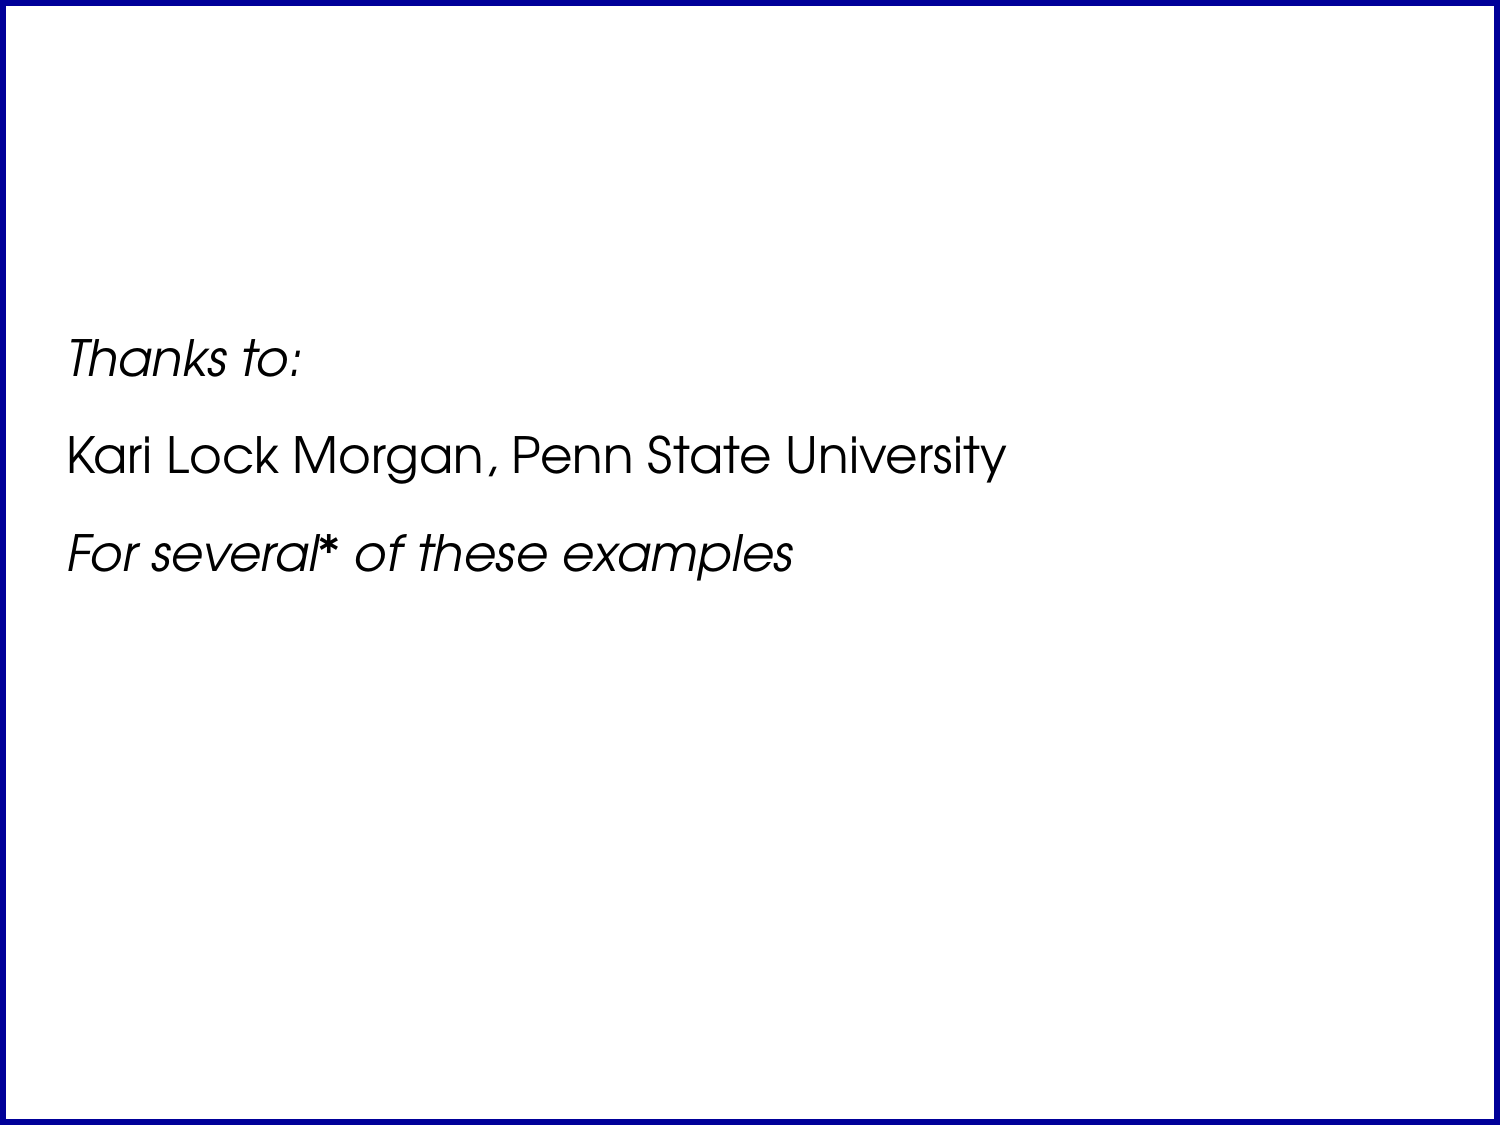

Thanks to:
Kari Lock Morgan, Penn State University
For several* of these examples